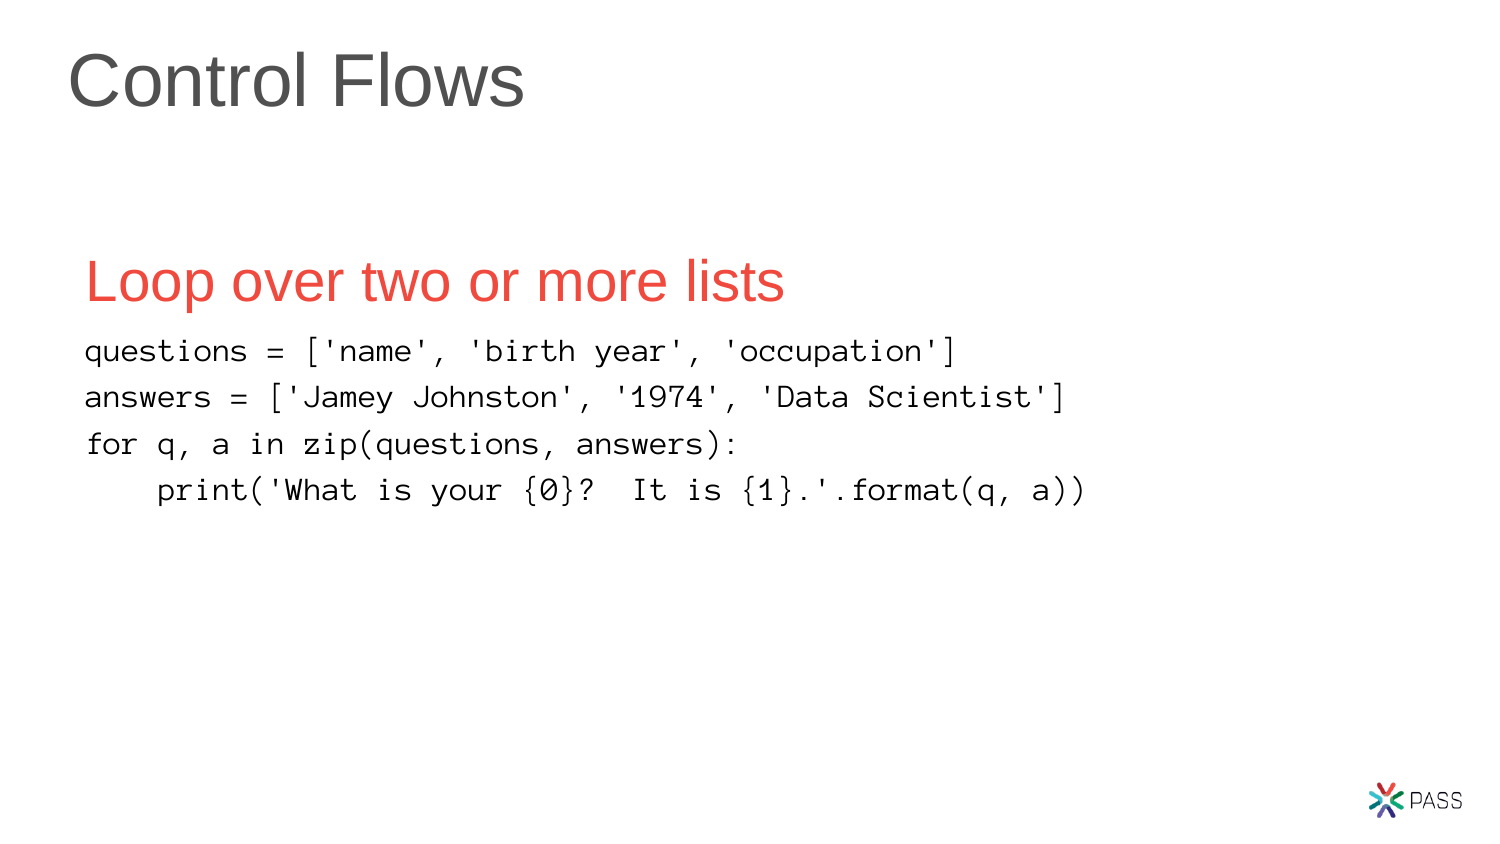

# Control Flows
Loop over two or more lists
questions = ['name', 'birth year', 'occupation']
answers = ['Jamey Johnston', '1974', 'Data Scientist']
for q, a in zip(questions, answers):
    print('What is your {0}?  It is {1}.'.format(q, a))